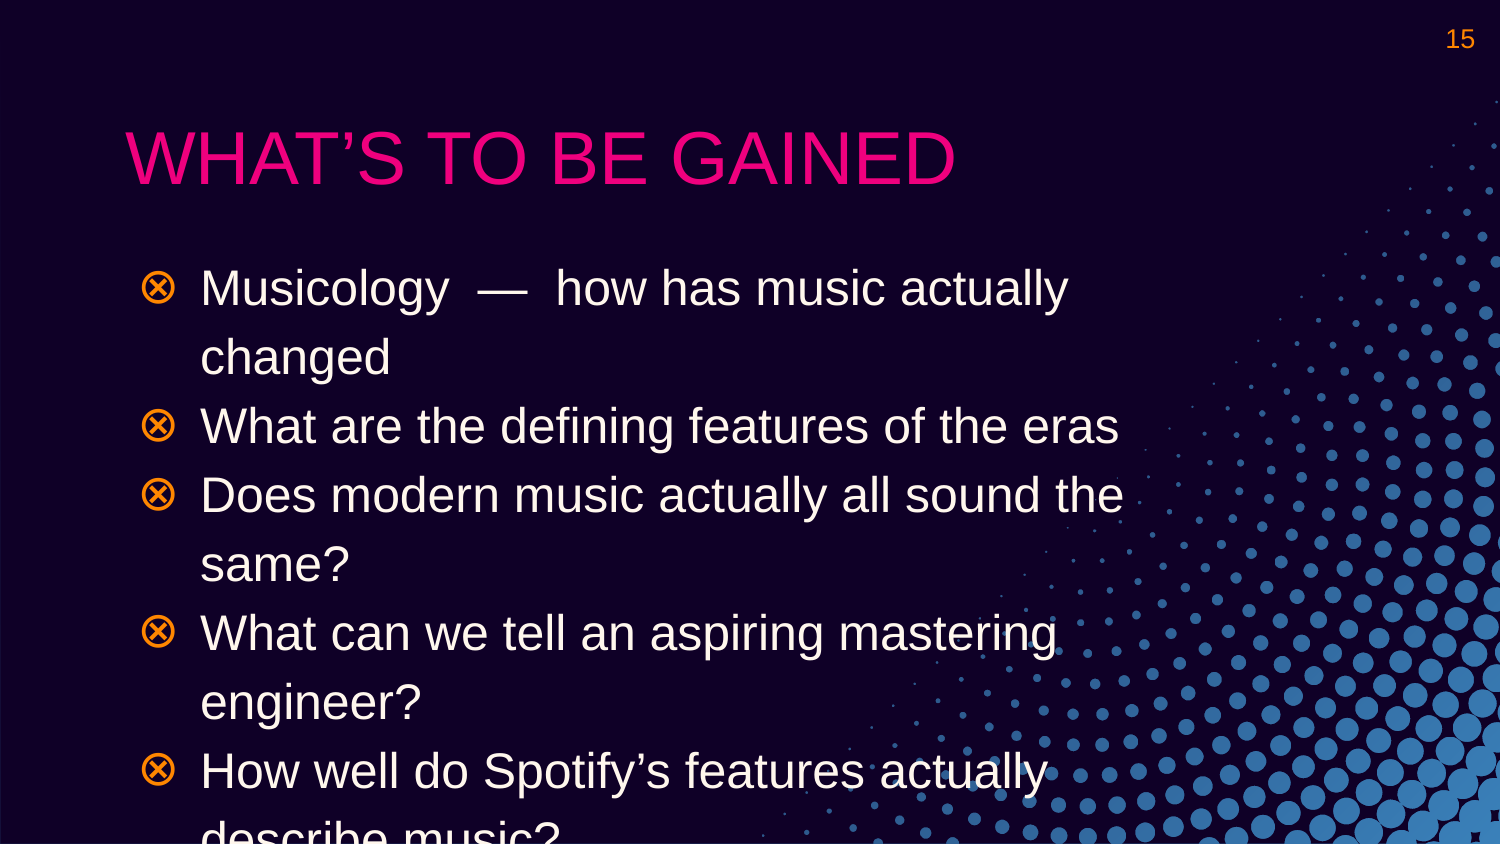

15
# WHAT’S TO BE GAINED
Musicology  —  how has music actually changed
What are the defining features of the eras
Does modern music actually all sound the same?
What can we tell an aspiring mastering engineer?
How well do Spotify’s features actually describe music?